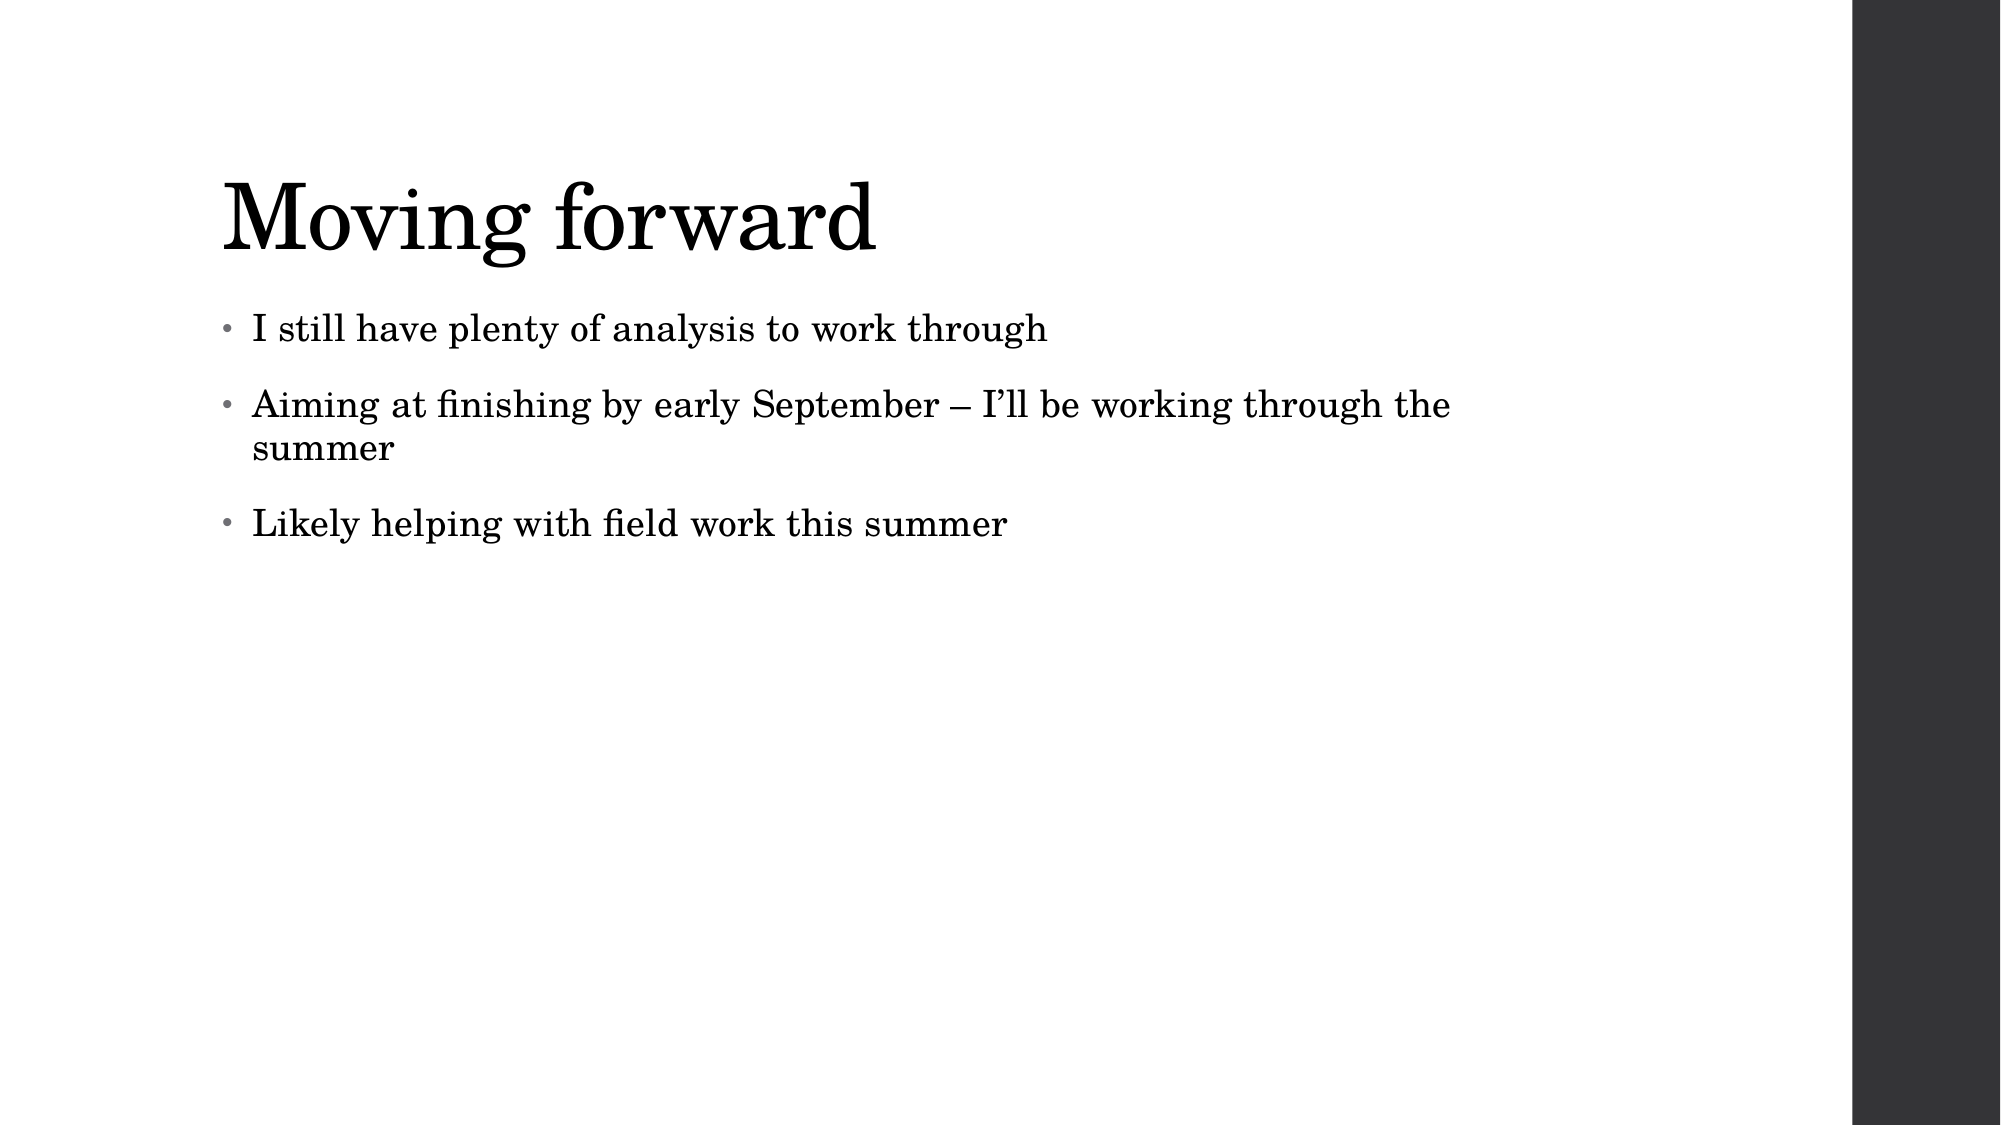

# Moving forward
I still have plenty of analysis to work through
Aiming at finishing by early September – I’ll be working through the summer
Likely helping with field work this summer